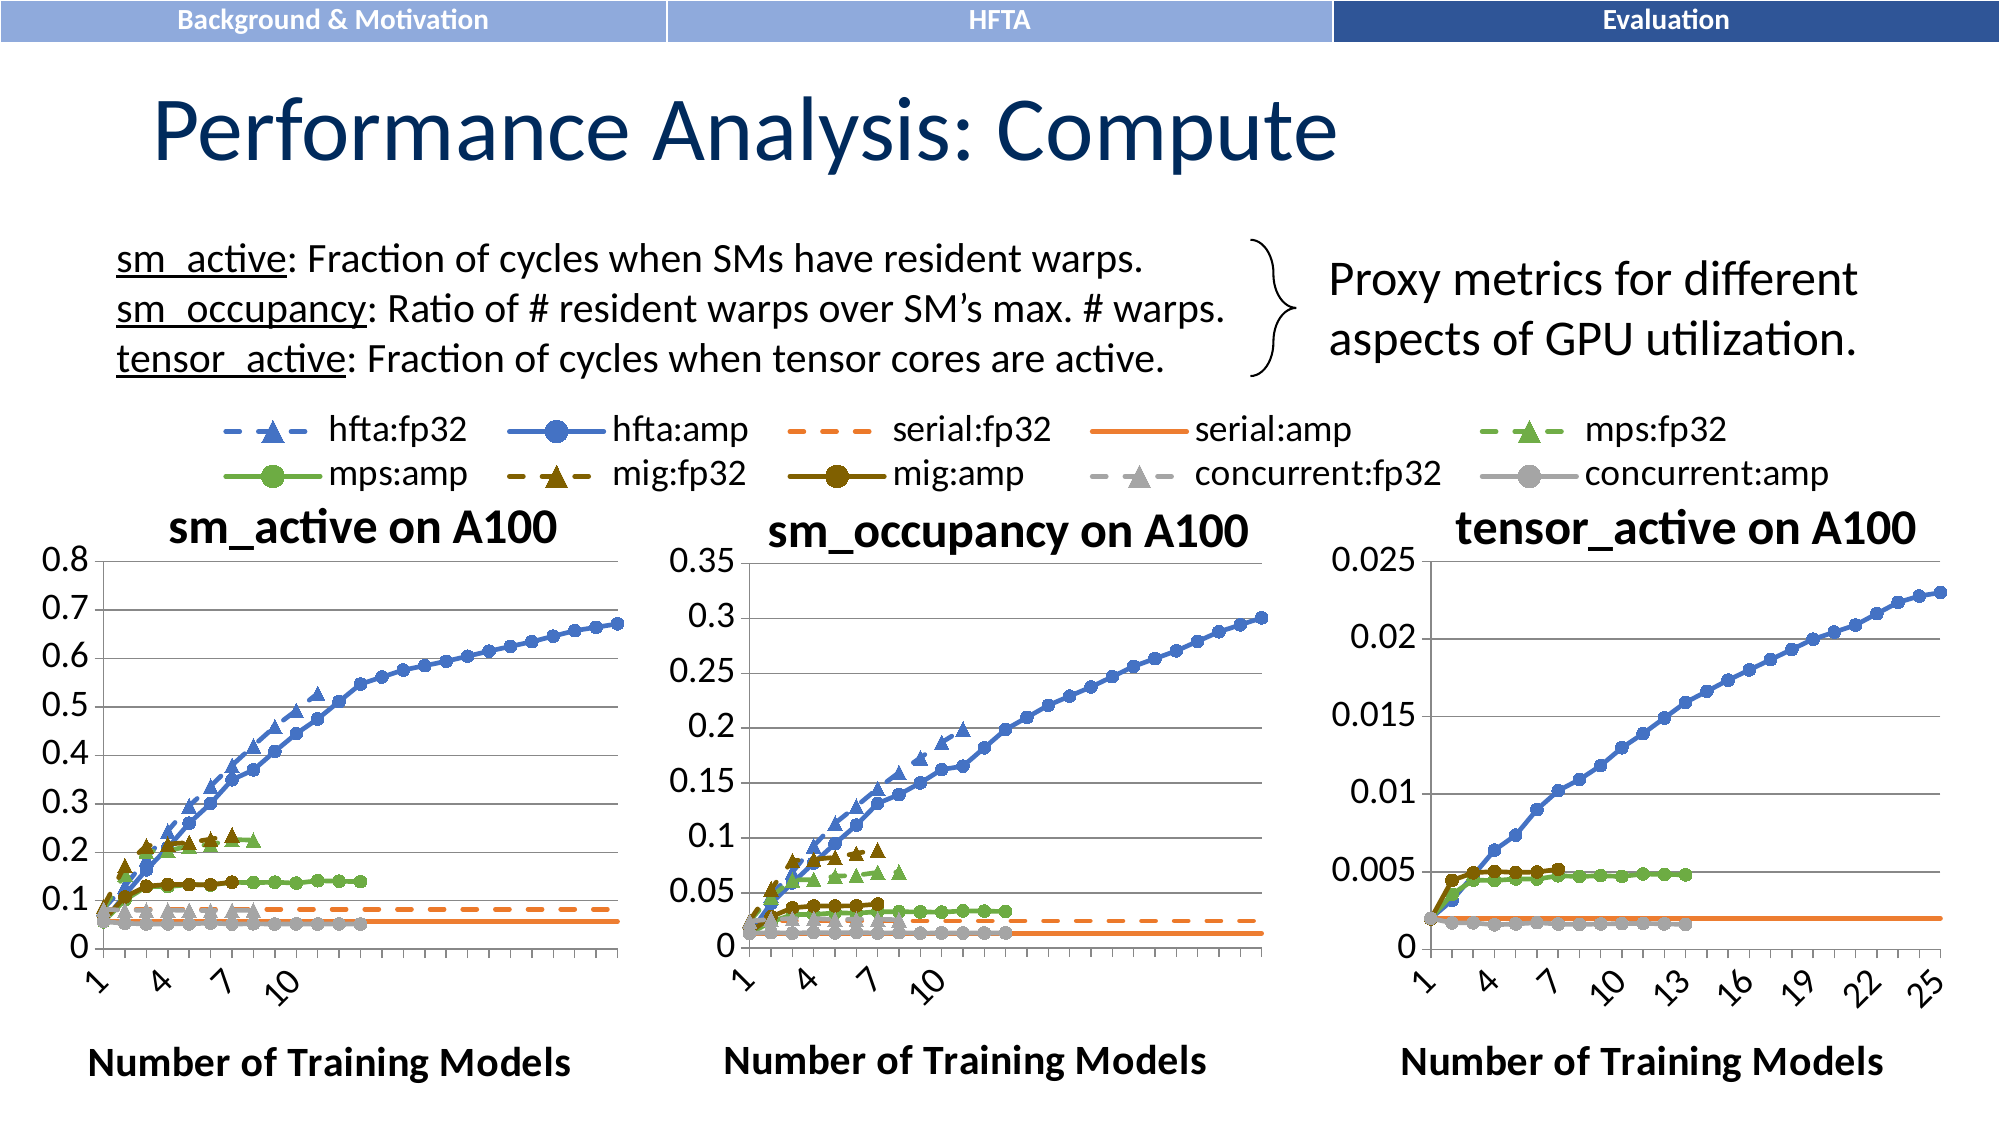

# Performance Analysis: Compute
sm_active: Fraction of cycles when SMs have resident warps.
sm_occupancy: Ratio of # resident warps over SM’s max. # warps.
tensor_active: Fraction of cycles when tensor cores are active.
Proxy metrics for different aspects of GPU utilization.

### Chart: sm_active on A100

| Category | hfta:fp32 | hfta:amp | serial:fp32 | serial:amp | mps:fp32 | mps:amp | mig:fp32 | mig:amp | concurrent:fp32 | concurrent:amp |
|---|---|---|---|---|---|---|---|---|---|---|

### Chart: sm_occupancy on A100

| Category | hfta:fp32 | hfta:amp | serial:fp32 | serial:amp | mps:fp32 | mps:amp | mig:fp32 | mig:amp | concurrent:fp32 | concurrent:amp |
|---|---|---|---|---|---|---|---|---|---|---|

### Chart: tensor_active on A100

| Category | hfta:fp32 | hfta:amp | serial:fp32 | serial:amp | mps:fp32 | mps:amp | mig:fp32 | mig:amp | concurrent:fp32 | concurrent:amp |
|---|---|---|---|---|---|---|---|---|---|---|
47